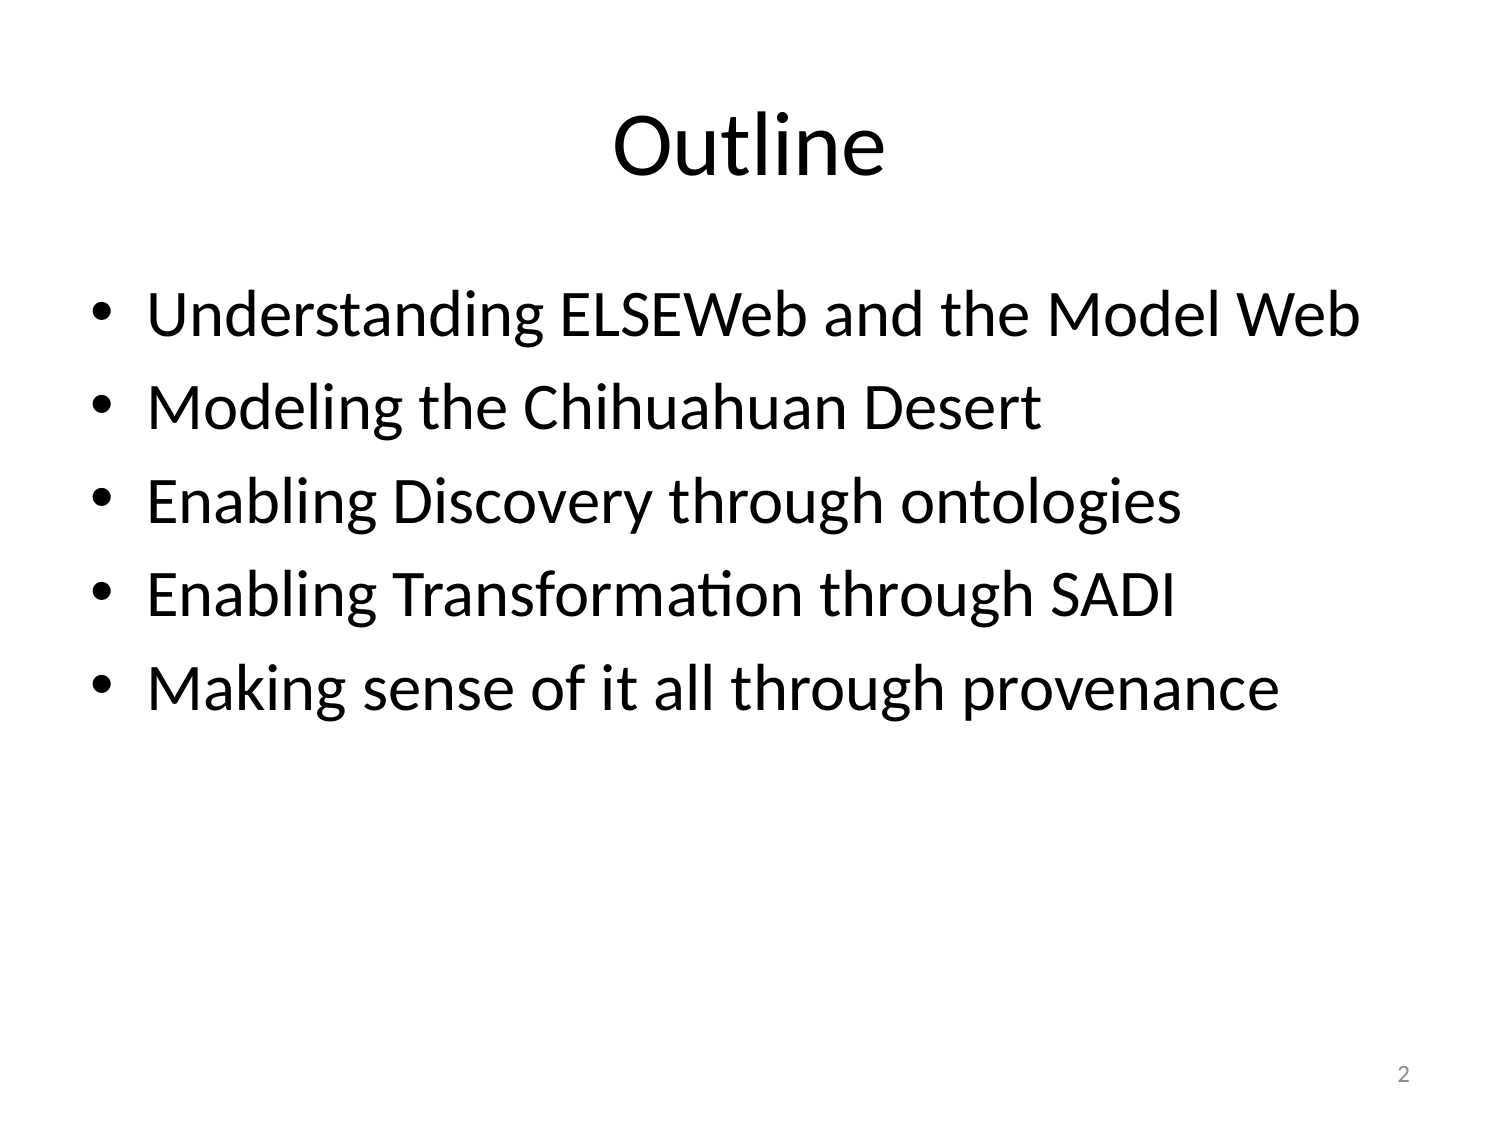

# Outline
Understanding ELSEWeb and the Model Web
Modeling the Chihuahuan Desert
Enabling Discovery through ontologies
Enabling Transformation through SADI
Making sense of it all through provenance
2